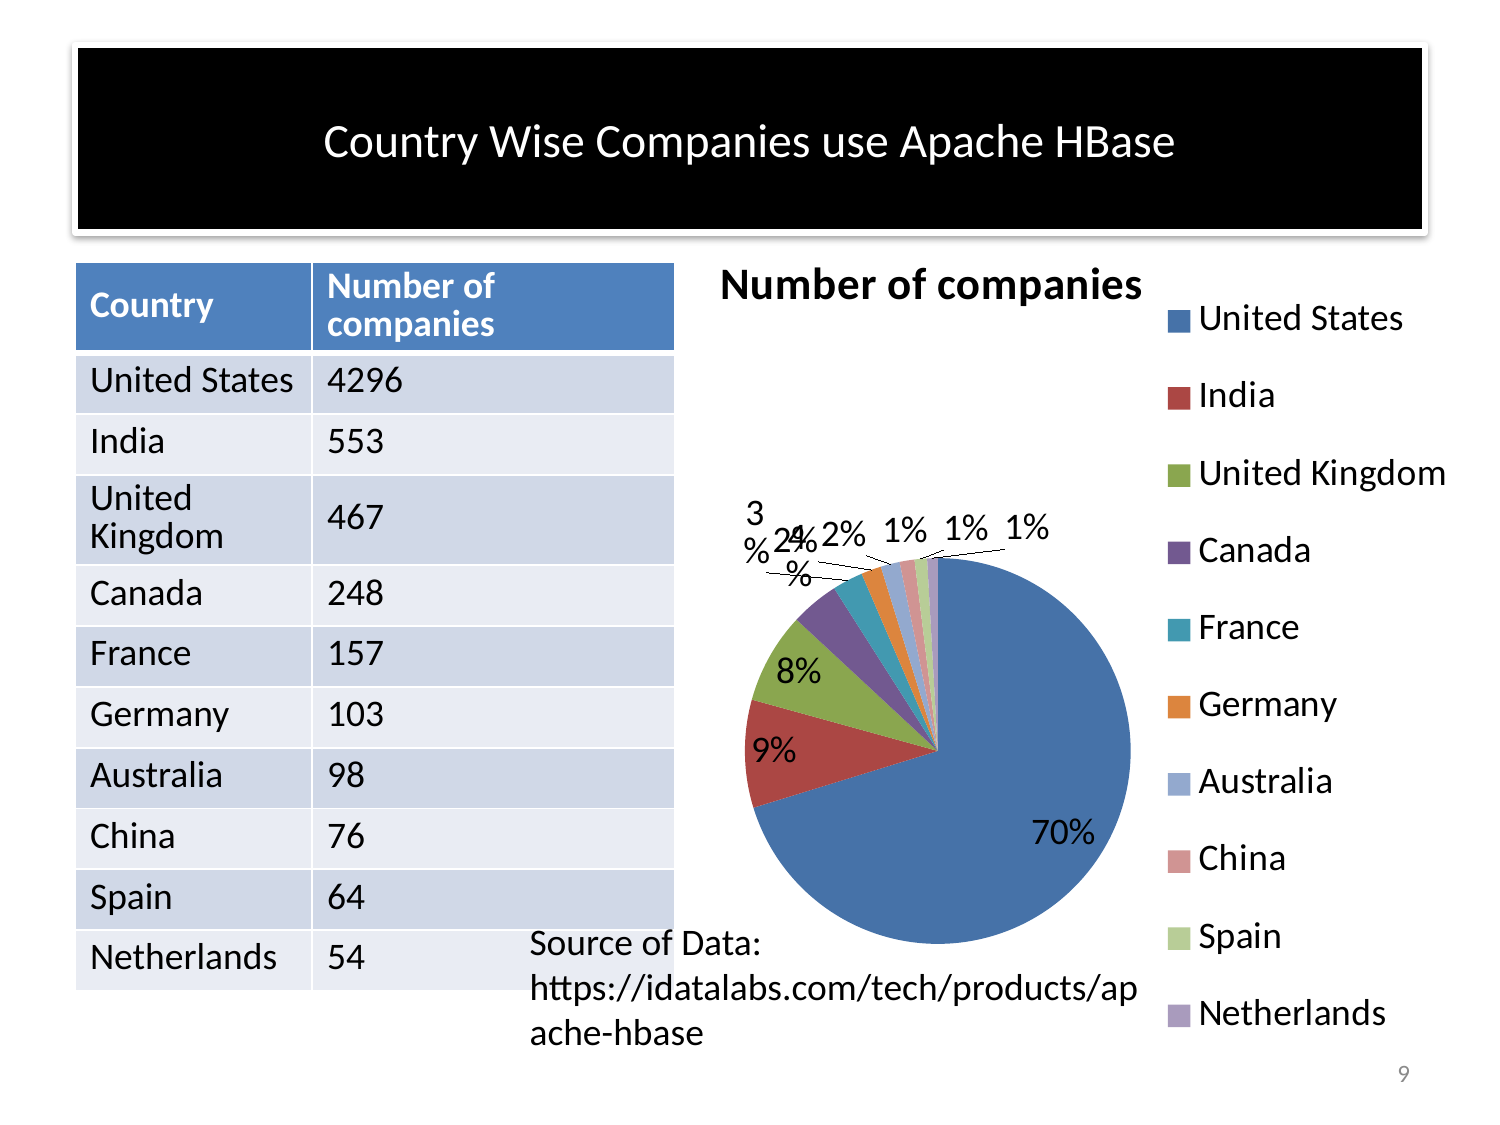

# Country Wise Companies use Apache HBase

### Chart:

| Category | Number of companies |
|---|---|
| United States | 4296.0 |
| India | 553.0 |
| United Kingdom | 467.0 |
| Canada | 248.0 |
| France | 157.0 |
| Germany | 103.0 |
| Australia | 98.0 |
| China | 76.0 |
| Spain | 64.0 |
| Netherlands | 54.0 |
| Country | Number of companies |
| --- | --- |
| United States | 4296 |
| India | 553 |
| United Kingdom | 467 |
| Canada | 248 |
| France | 157 |
| Germany | 103 |
| Australia | 98 |
| China | 76 |
| Spain | 64 |
| Netherlands | 54 |
Source of Data: https://idatalabs.com/tech/products/apache-hbase
9